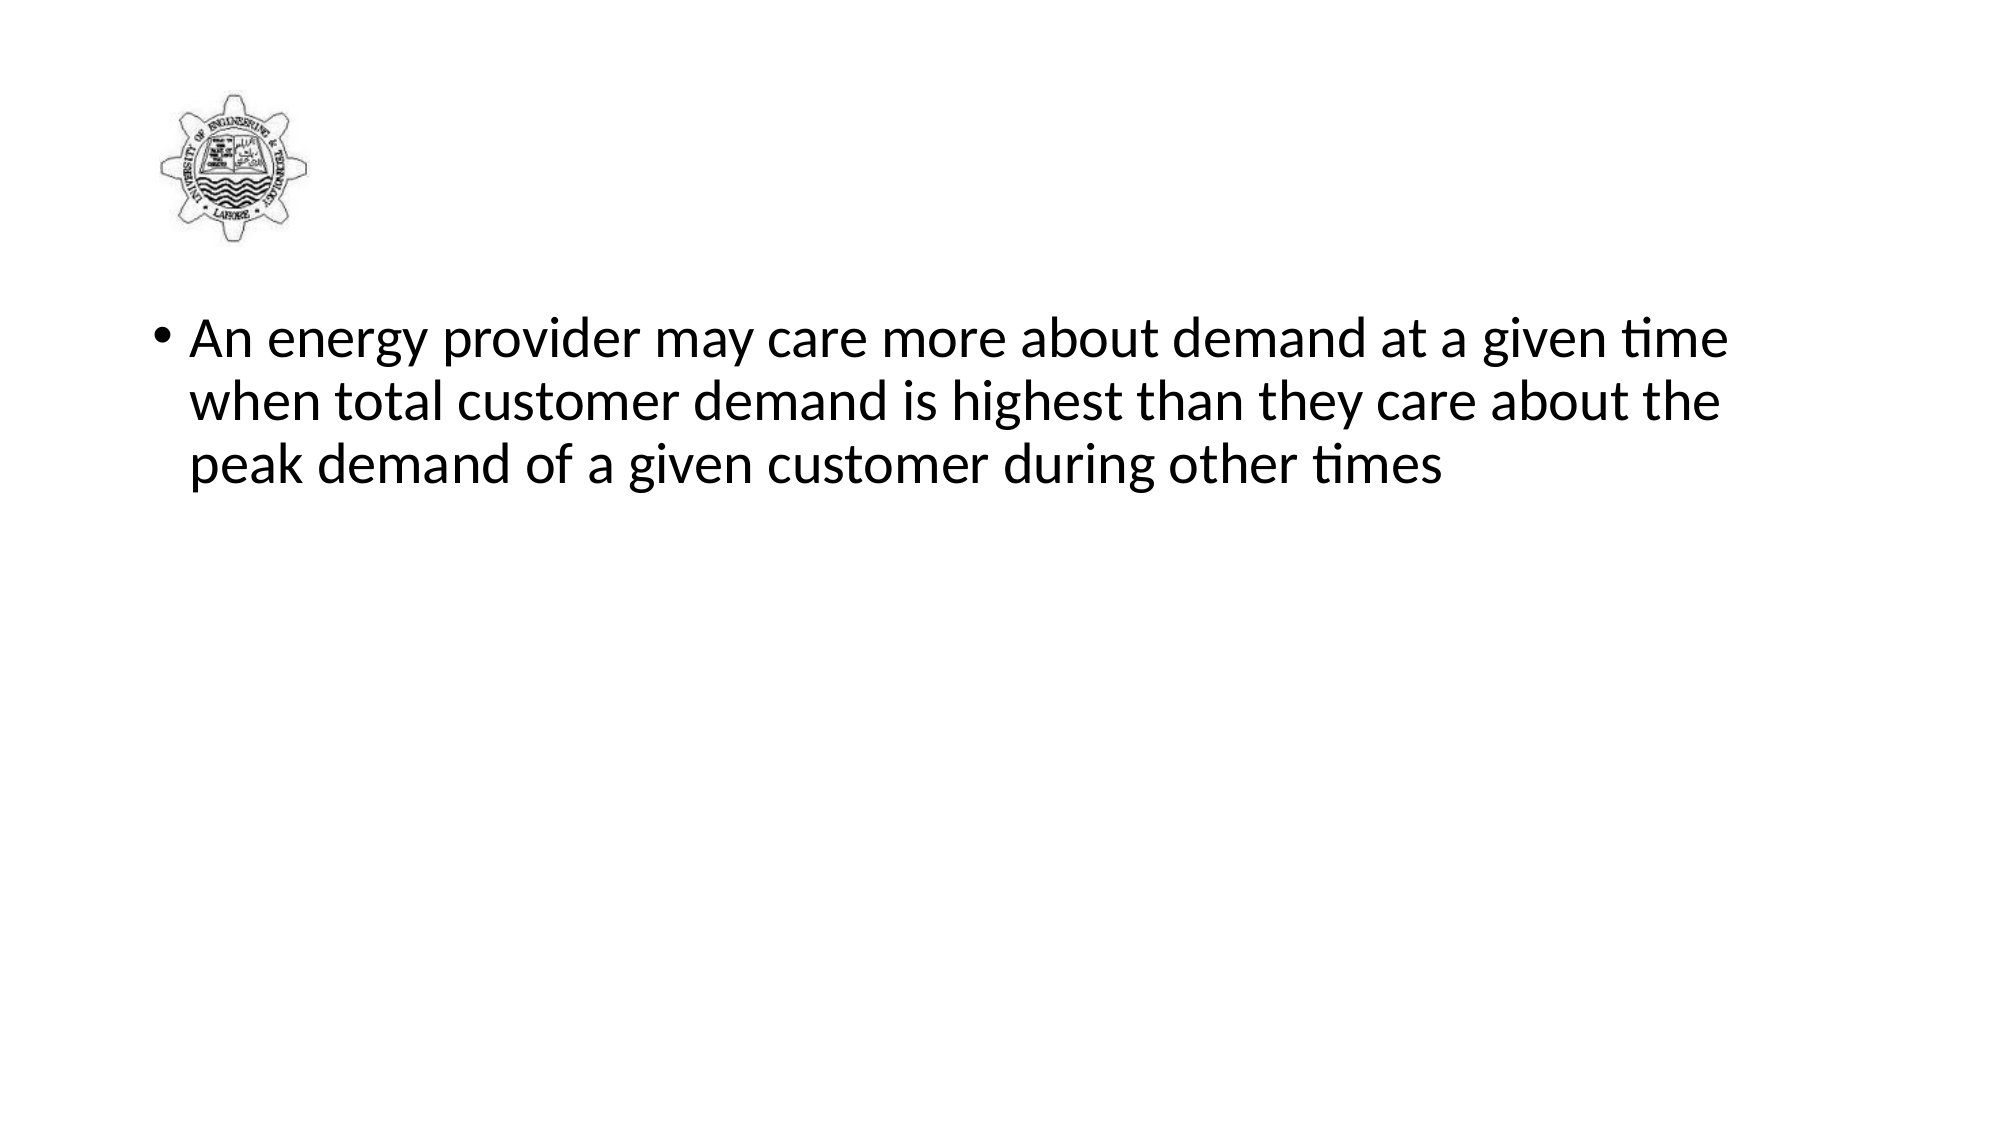

#
An energy provider may care more about demand at a given time when total customer demand is highest than they care about the peak demand of a given customer during other times